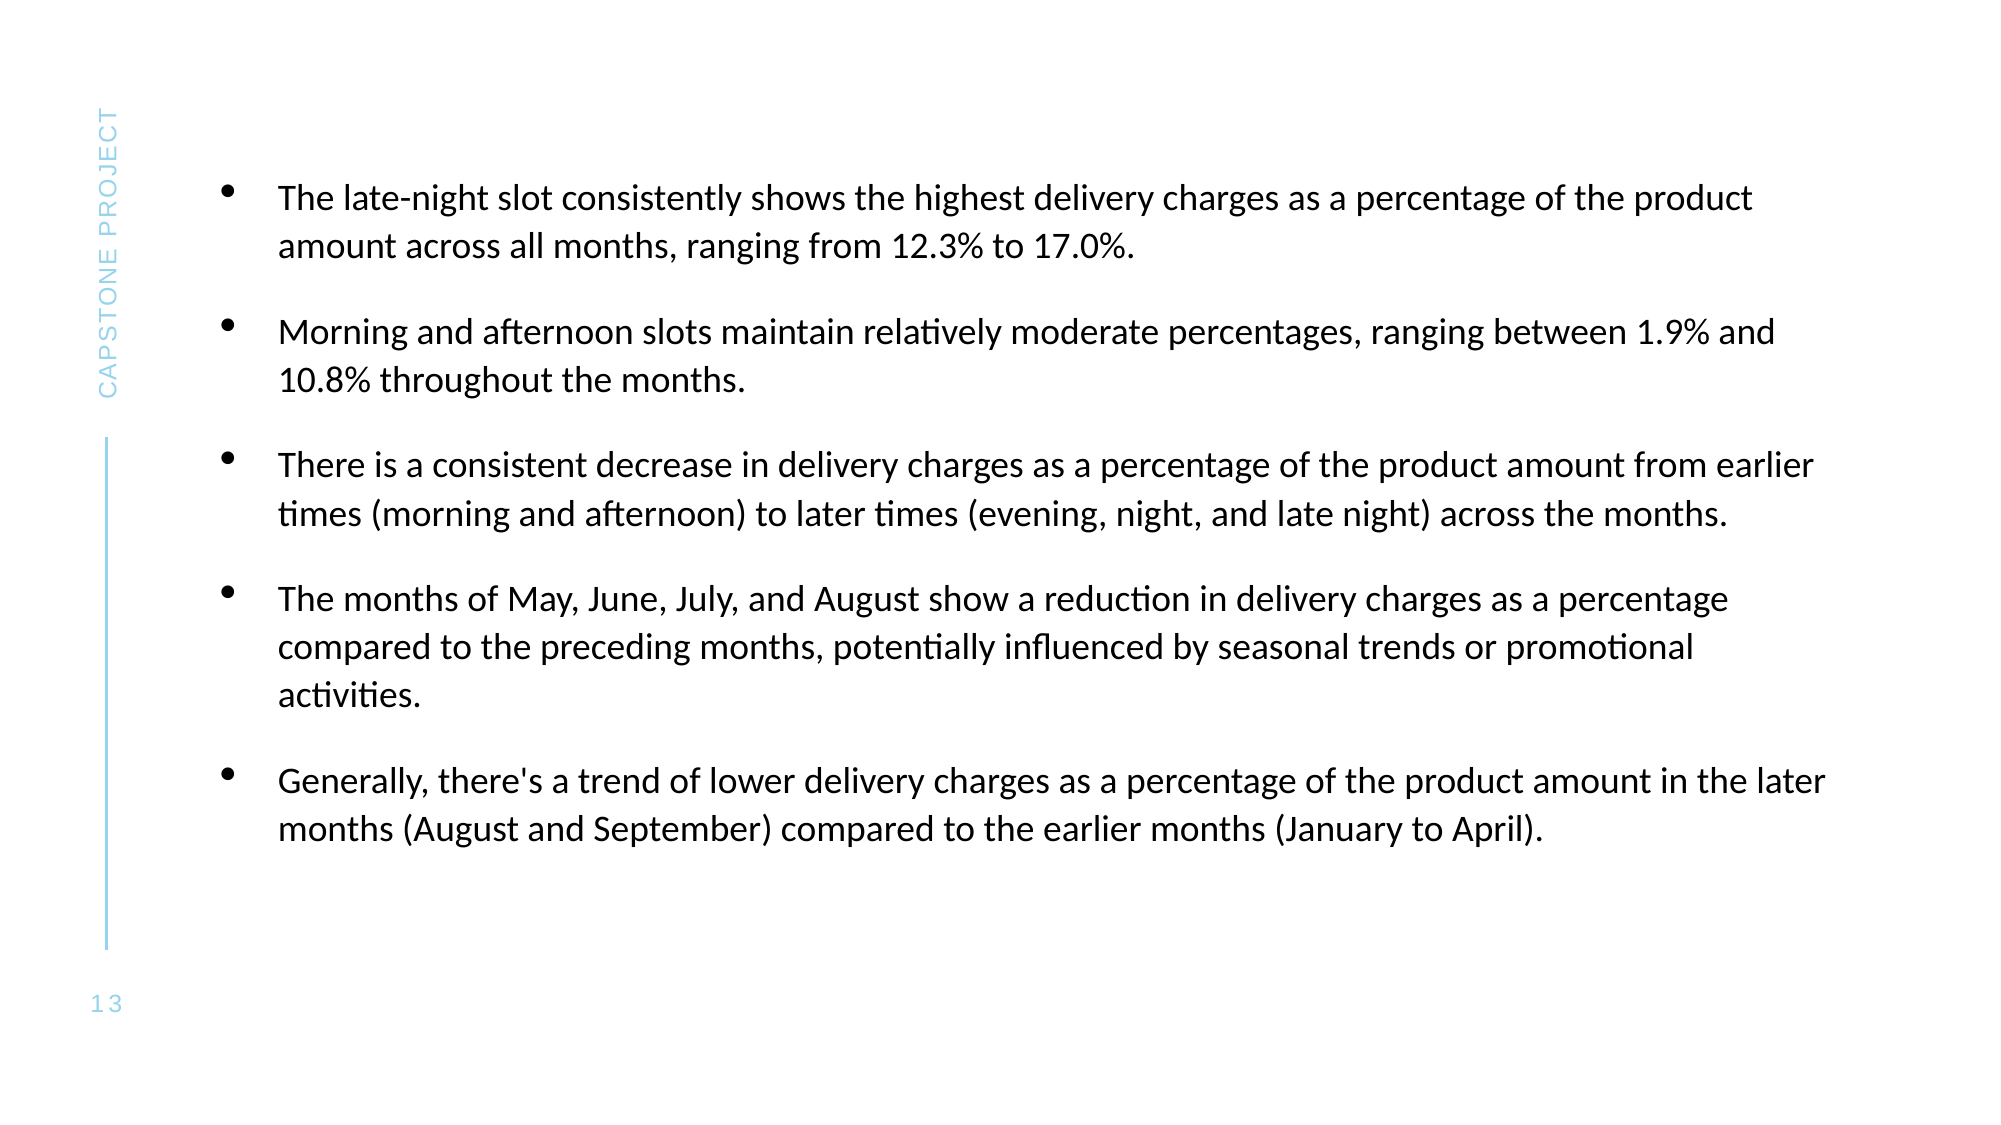

The late-night slot consistently shows the highest delivery charges as a percentage of the product amount across all months, ranging from 12.3% to 17.0%.
Morning and afternoon slots maintain relatively moderate percentages, ranging between 1.9% and 10.8% throughout the months.
There is a consistent decrease in delivery charges as a percentage of the product amount from earlier times (morning and afternoon) to later times (evening, night, and late night) across the months.
The months of May, June, July, and August show a reduction in delivery charges as a percentage compared to the preceding months, potentially influenced by seasonal trends or promotional activities.
Generally, there's a trend of lower delivery charges as a percentage of the product amount in the later months (August and September) compared to the earlier months (January to April).

Capstone project
13